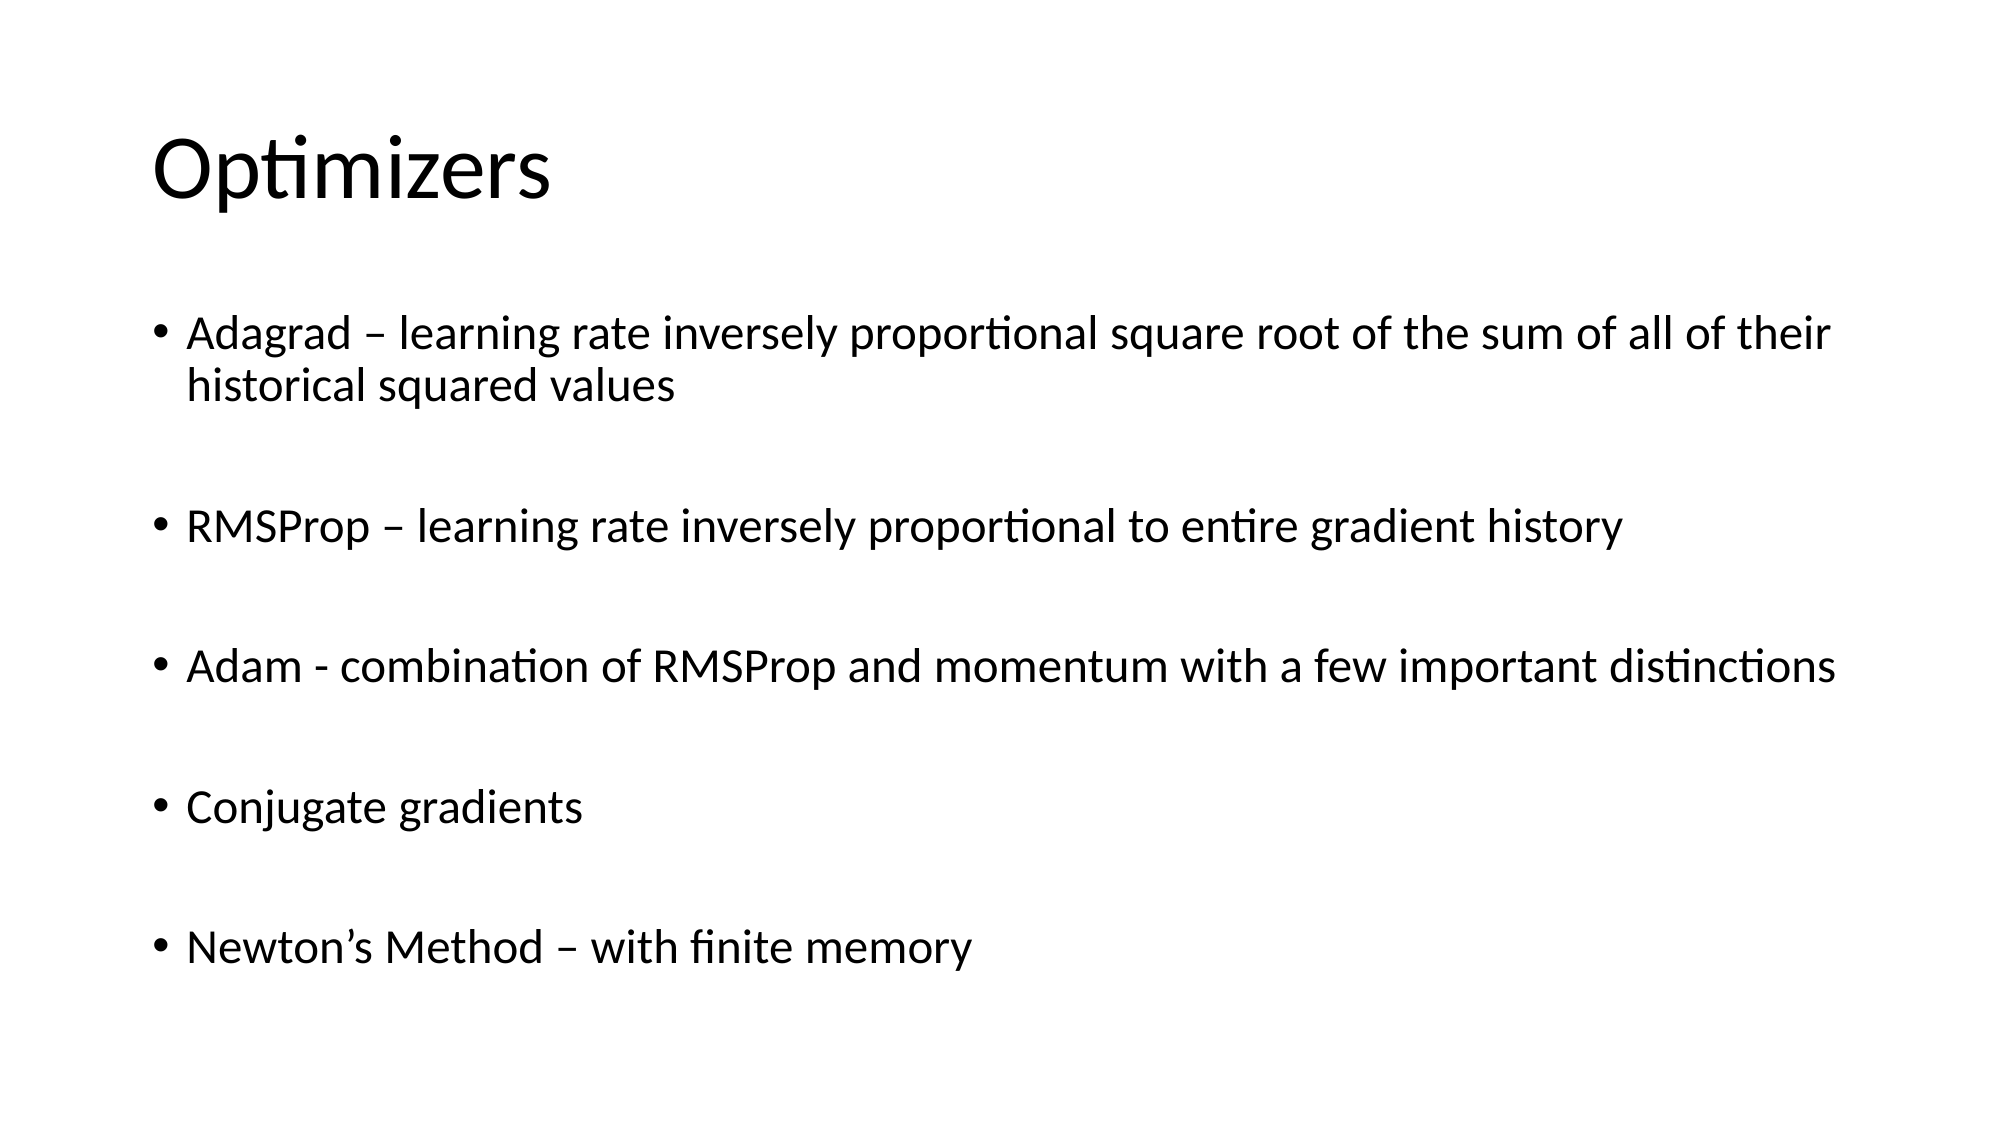

# Optimizers
Adagrad – learning rate inversely proportional square root of the sum of all of their historical squared values

RMSProp – learning rate inversely proportional to entire gradient history

Adam - combination of RMSProp and momentum with a few important distinctions

Conjugate gradients

Newton’s Method – with finite memory